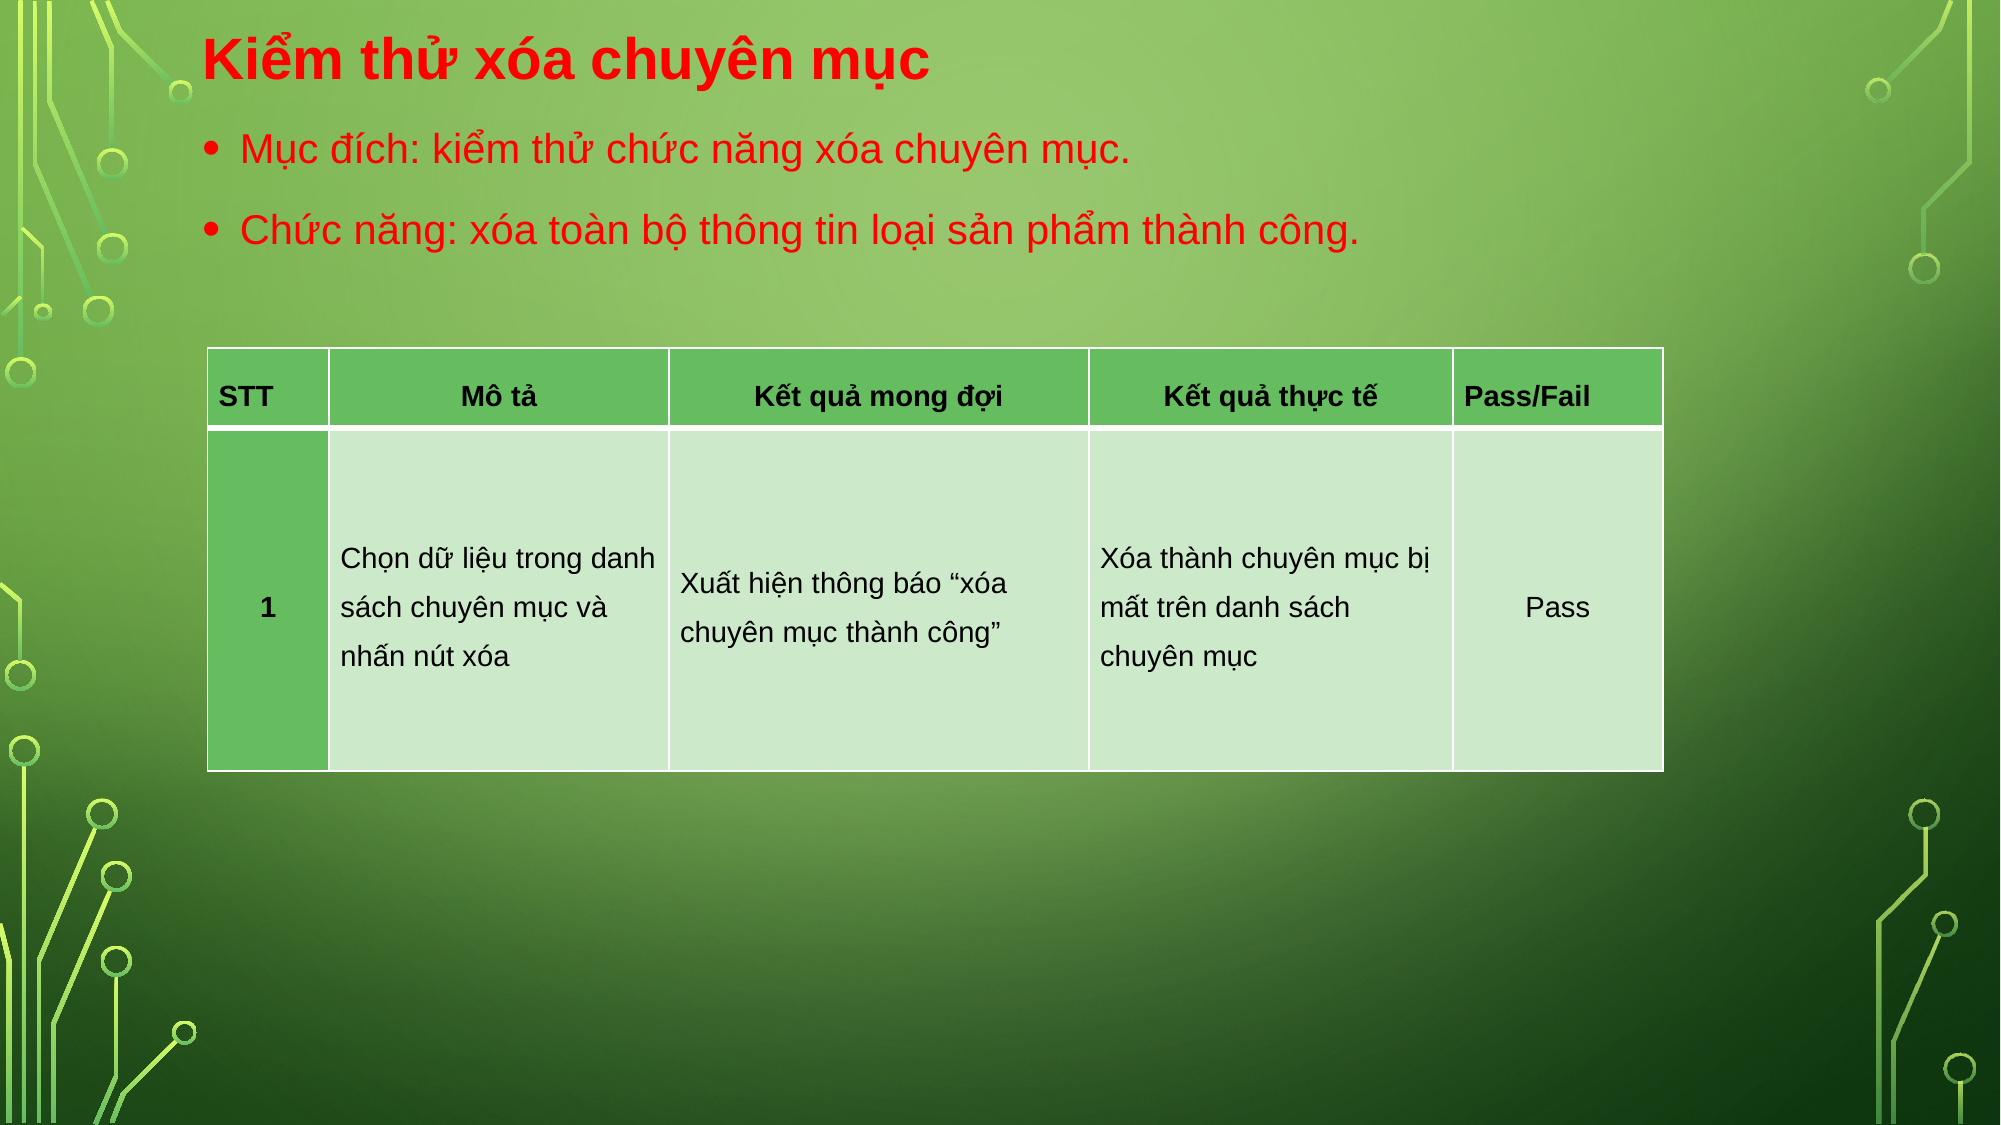

Kiểm thử xóa chuyên mục
Mục đích: kiểm thử chức năng xóa chuyên mục.
Chức năng: xóa toàn bộ thông tin loại sản phẩm thành công.

#
| STT | Mô tả | Kết quả mong đợi | Kết quả thực tế | Pass/Fail |
| --- | --- | --- | --- | --- |
| 1 | Chọn dữ liệu trong danh sách chuyên mục và nhấn nút xóa | Xuất hiện thông báo “xóa chuyên mục thành công” | Xóa thành chuyên mục bị mất trên danh sách chuyên mục | Pass |